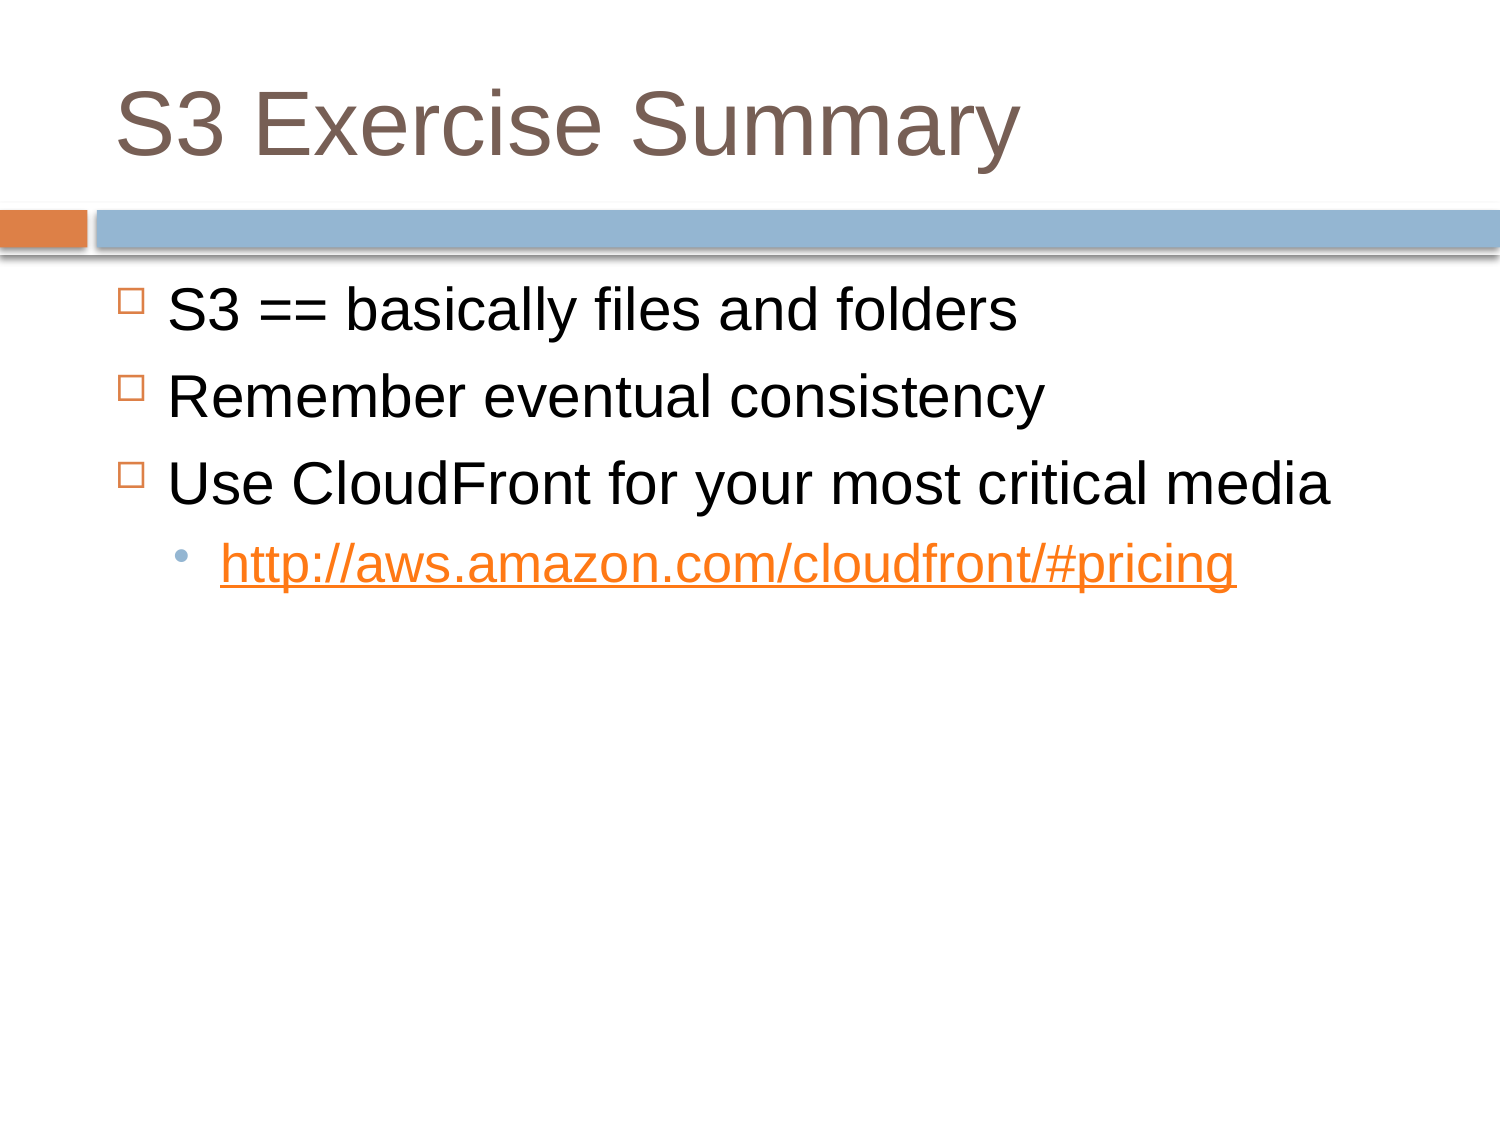

# S3 Exercise Summary
S3 == basically files and folders
Remember eventual consistency
Use CloudFront for your most critical media
http://aws.amazon.com/cloudfront/#pricing